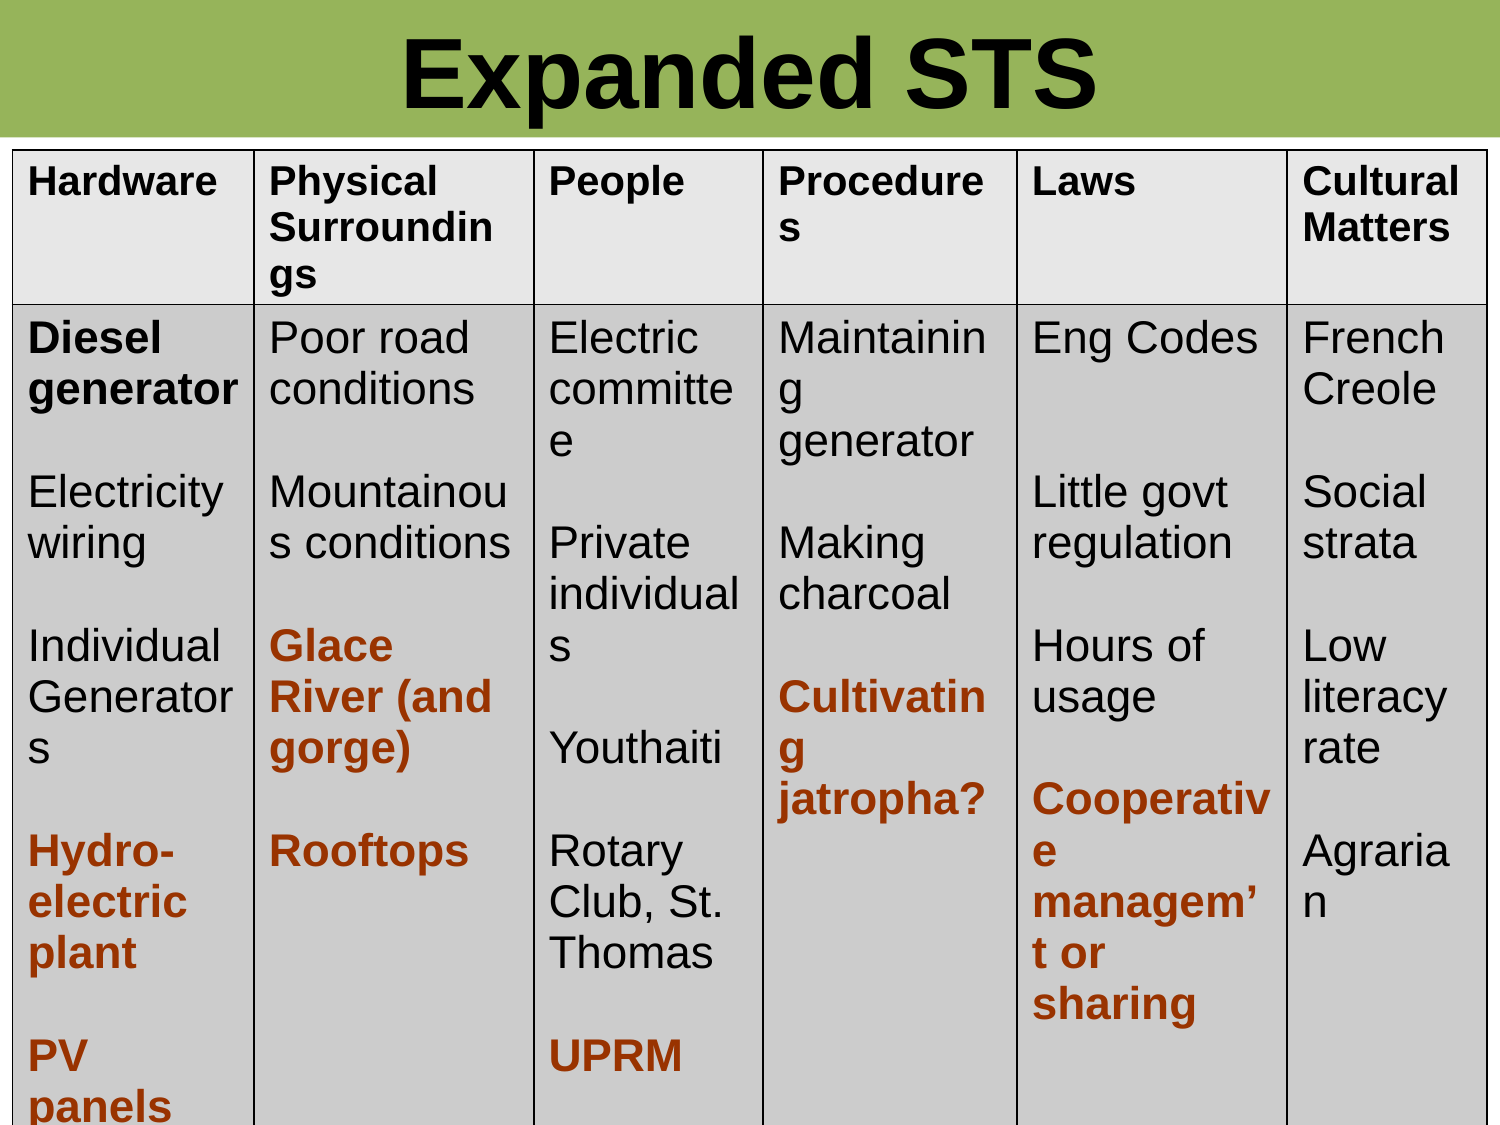

# Expanded STS
| Hardware | Physical Surroundings | People | Procedures | Laws | Cultural Matters |
| --- | --- | --- | --- | --- | --- |
| Diesel generator Electricity wiring Individual Generators Hydro-electric plant PV panels | Poor road conditions Mountainous conditions Glace River (and gorge) Rooftops | Electric committee Private individuals Youthaiti Rotary Club, St. Thomas UPRM NSF | Maintaining generator Making charcoal Cultivating jatropha? | Eng Codes Little govt regulation Hours of usage Cooperative managem’t or sharing | French Creole Social strata Low literacy rate Agrarian |